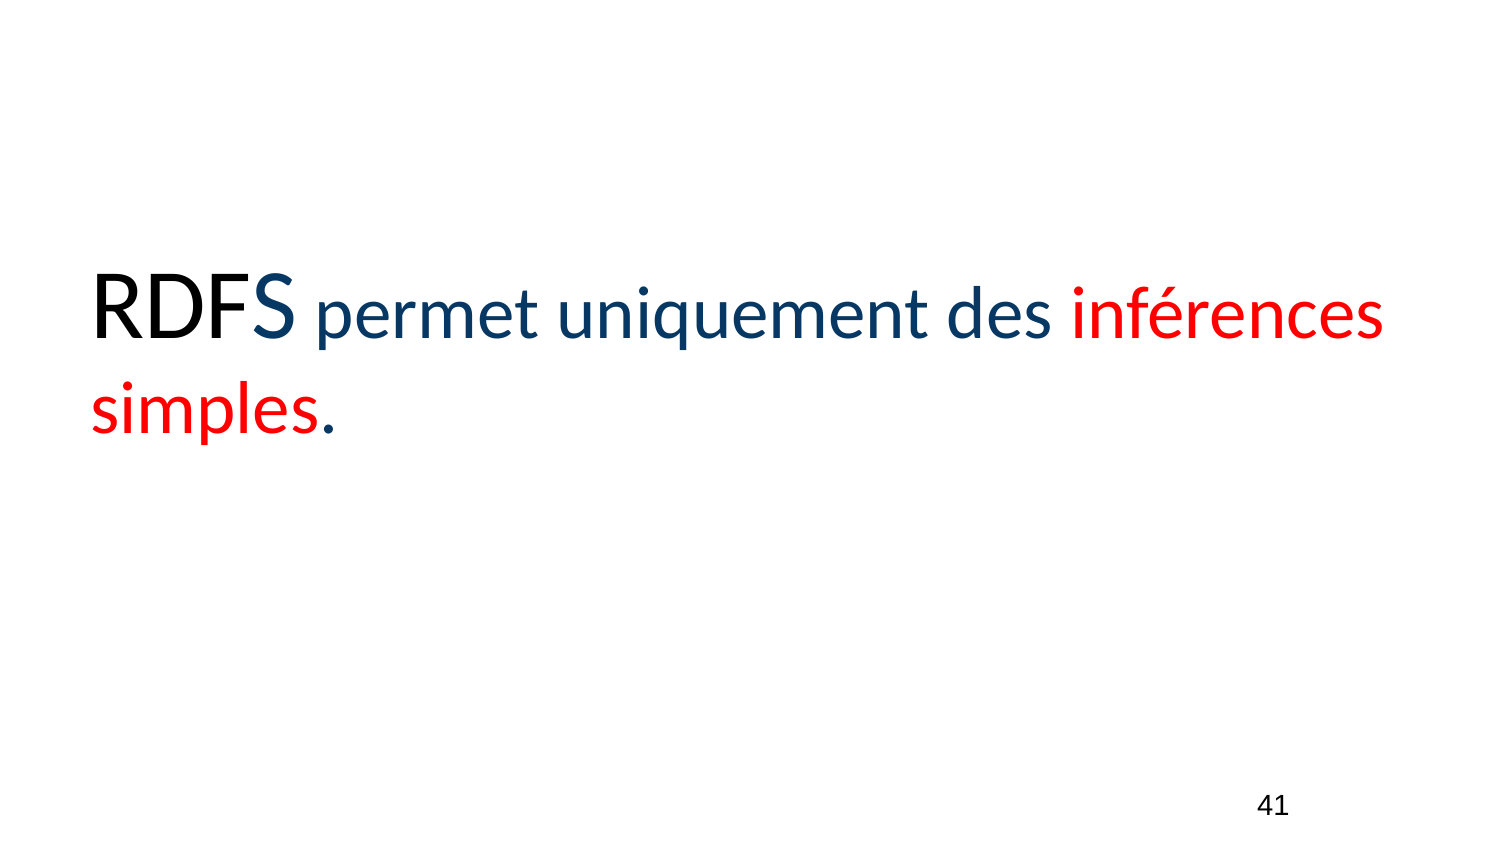

RDFS permet uniquement des inférences simples.

41